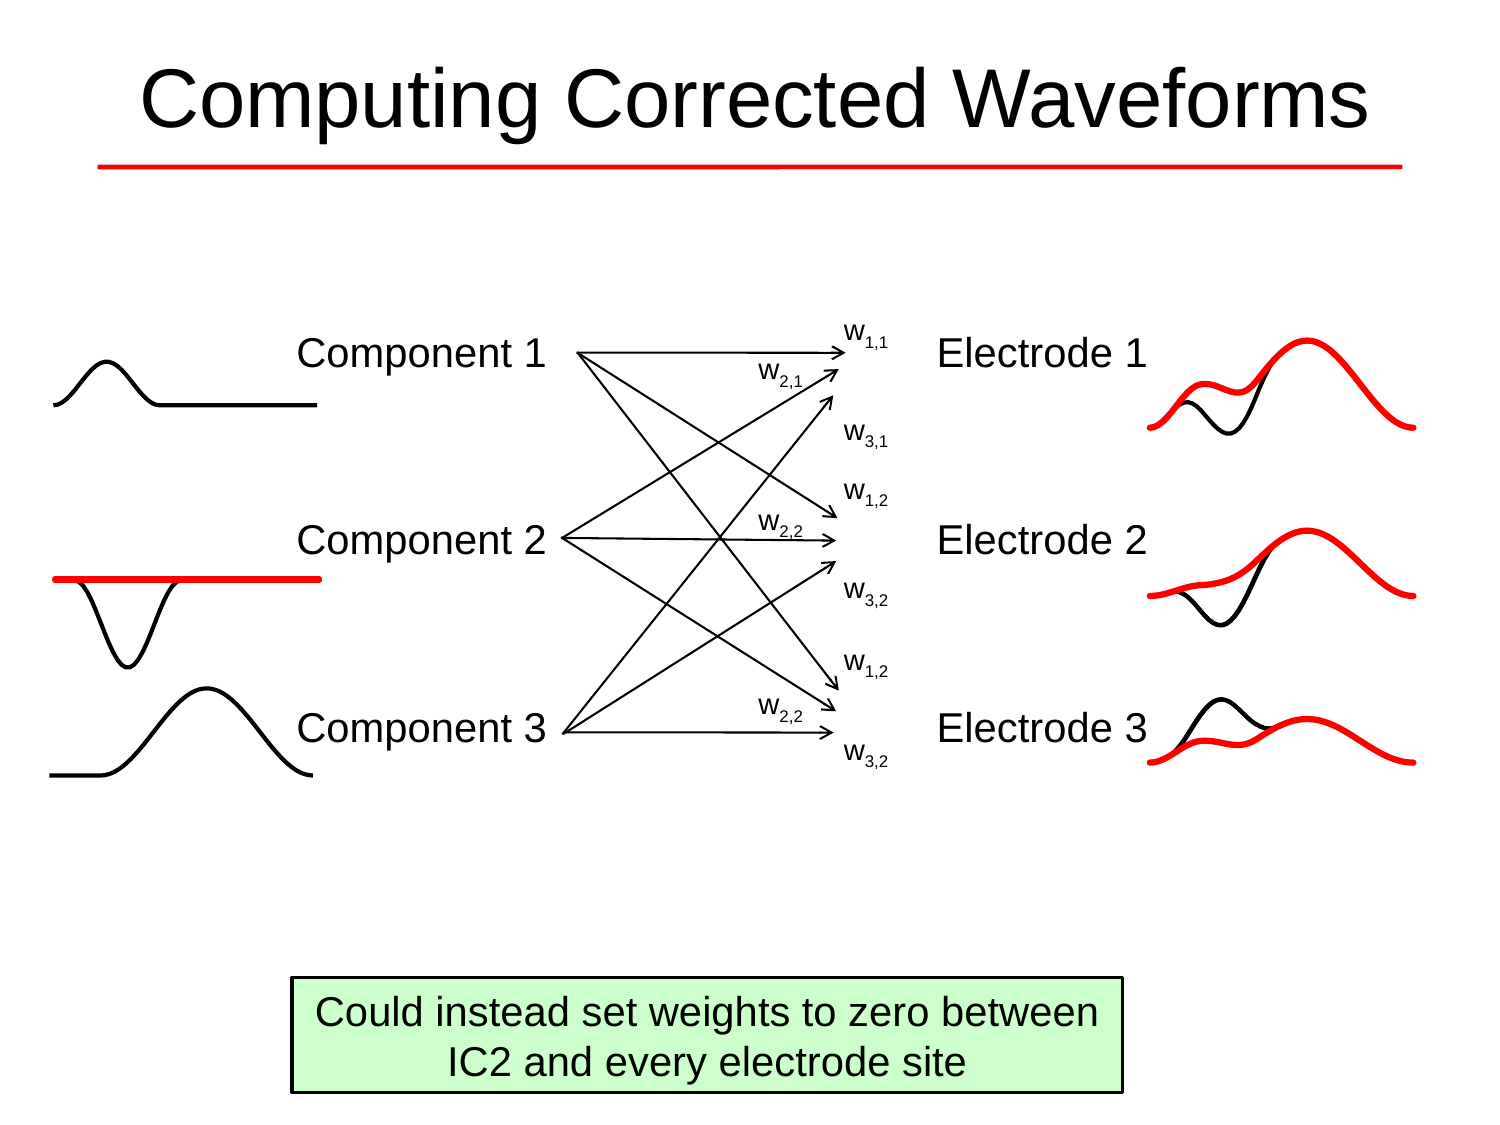

# Computing Corrected Waveforms

### Chart

| Category | c1 |
|---|---|

### Chart

| Category | e1 | e1 | e1 |
|---|---|---|---|
w1,1
Component 1
Component 2
Component 3
Electrode 1
Electrode 2
Electrode 3
w2,1

### Chart

| Category | c2 | c2 | c2 |
|---|---|---|---|

### Chart

| Category | c2 |
|---|---|

### Chart

| Category | e2 |
|---|---|

### Chart

| Category | e2 | e2 | e2 |
|---|---|---|---|
w3,1
w1,2
w2,2
w3,2

### Chart

| Category | c3 |
|---|---|

### Chart

| Category | e3 |
|---|---|

### Chart

| Category | e3 | e3 | e3 |
|---|---|---|---|
w1,2
w2,2
w3,2
Could instead set weights to zero between IC2 and every electrode site